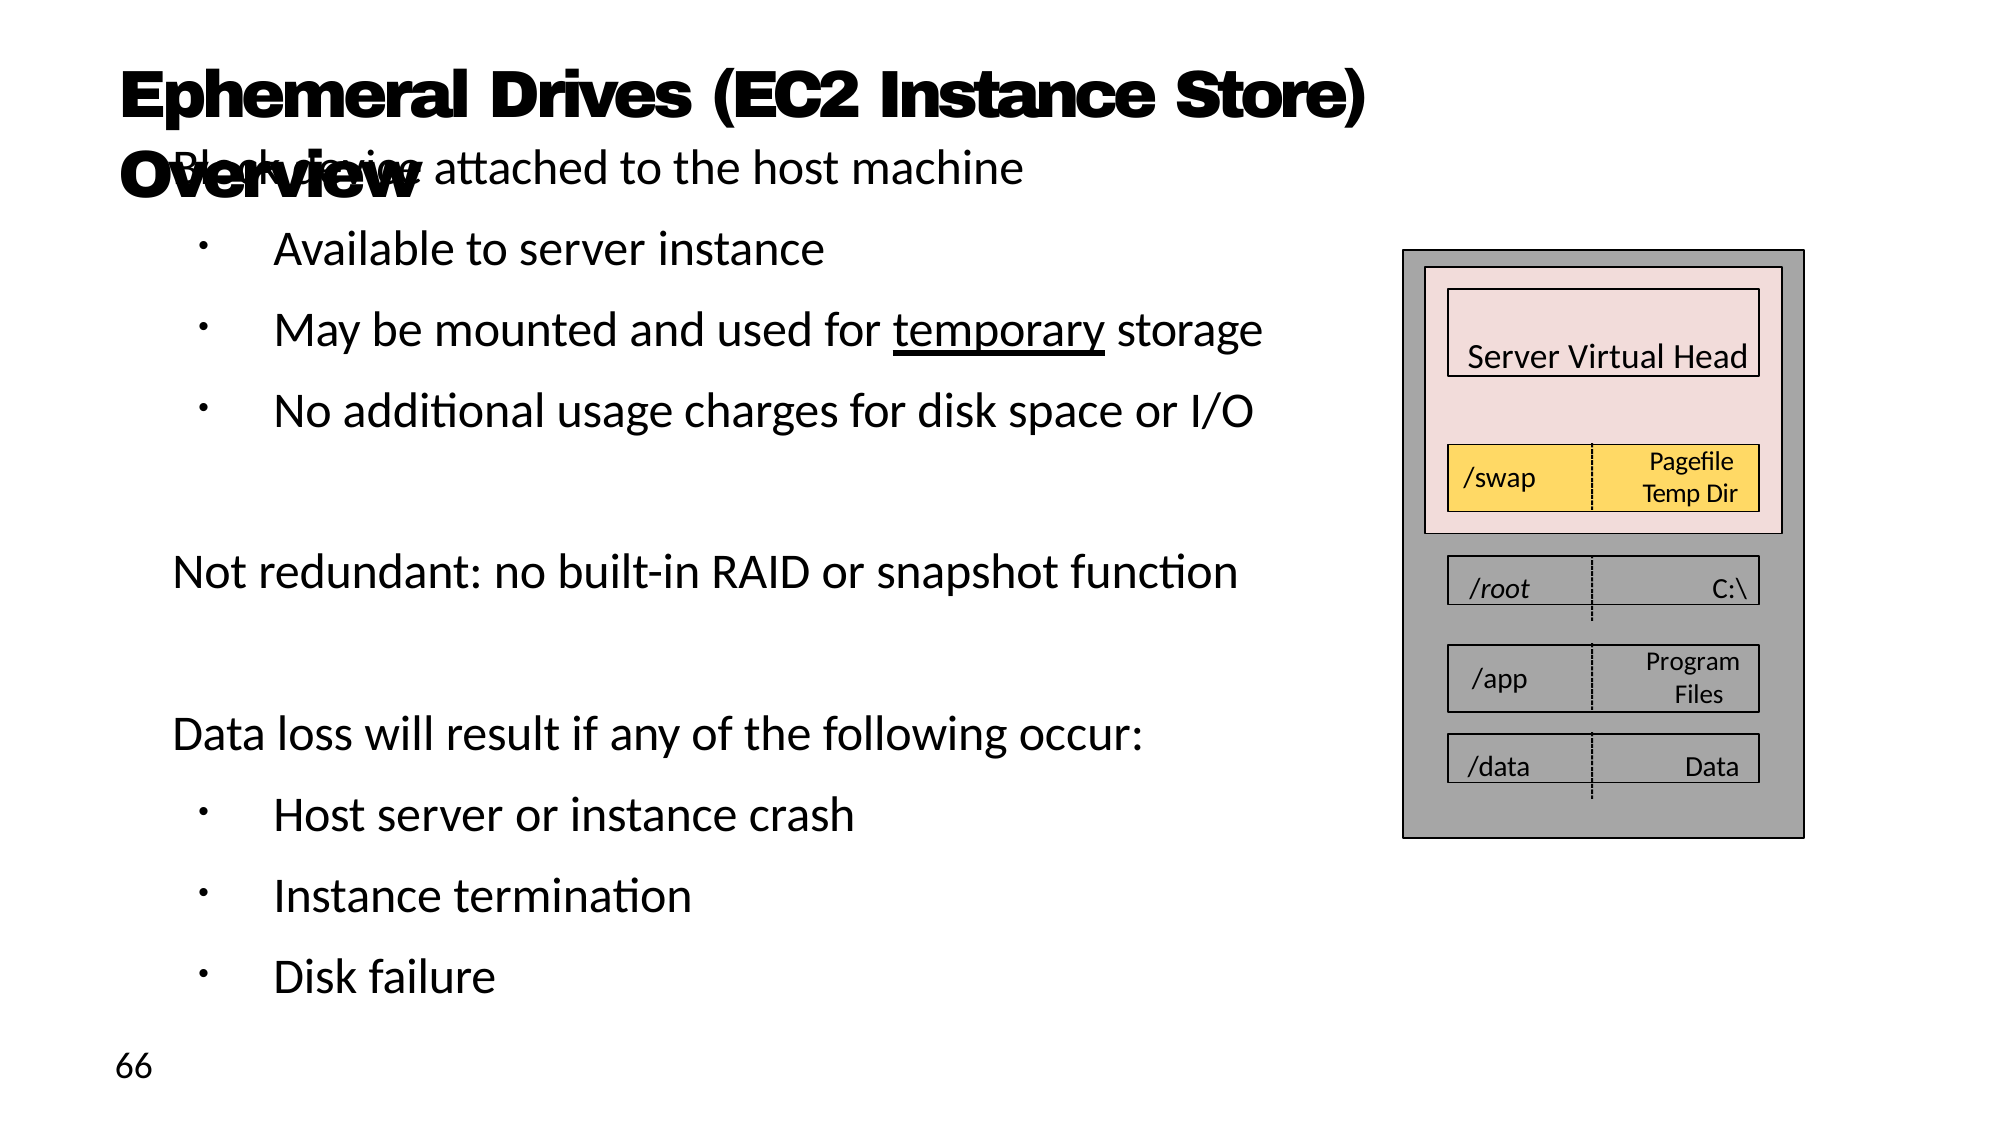

# Ephemeral Drives (EC2 Instance Store) Overview
Block device attached to the host machine
Available to server instance
May be mounted and used for temporary storage
No additional usage charges for disk space or I/O

Server Virtual Head
Pagefile  Temp Dir

/swap
Not redundant: no built-in RAID or snapshot function
/root	C:\
Program  Files
/app
Data loss will result if any of the following occur:
/data	Data
Host server or instance crash
Instance termination
Disk failure
66